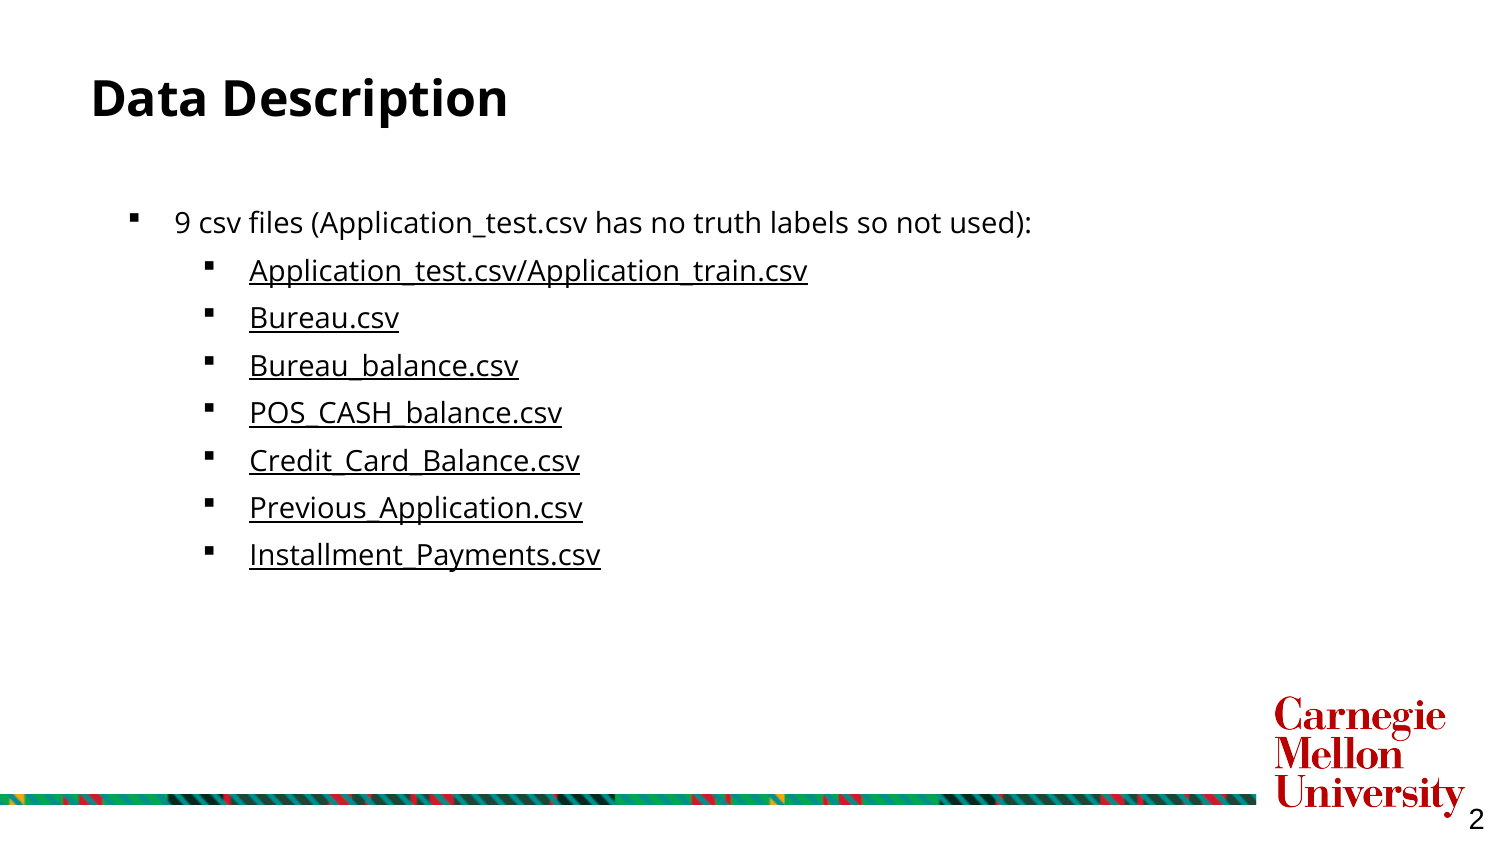

# Data Description
9 csv files (Application_test.csv has no truth labels so not used):
Application_test.csv/Application_train.csv
Bureau.csv
Bureau_balance.csv
POS_CASH_balance.csv
Credit_Card_Balance.csv
Previous_Application.csv
Installment_Payments.csv
2